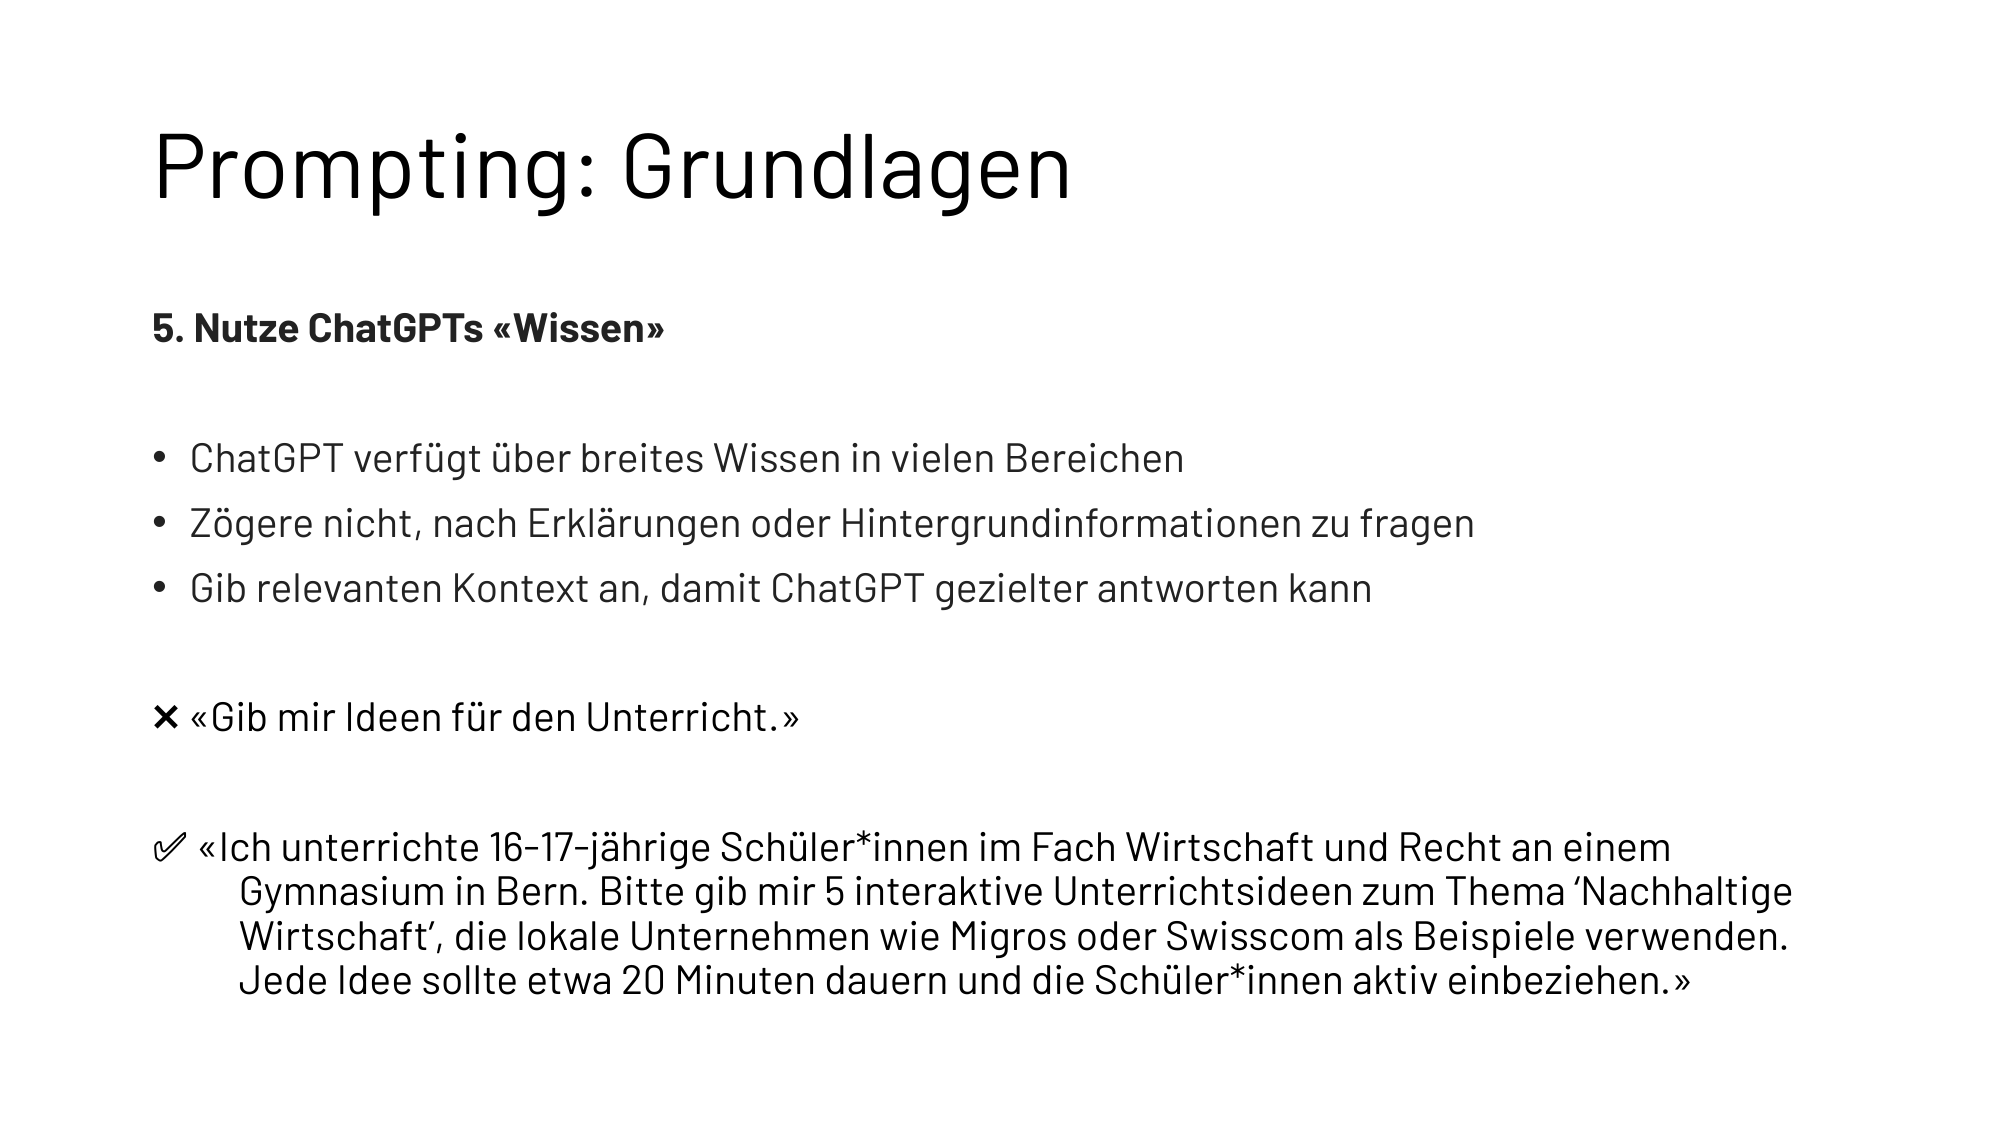

# Prompting: Grundlagen
5. Nutze ChatGPTs «Wissen»

ChatGPT verfügt über breites Wissen in vielen Bereichen
Zögere nicht, nach Erklärungen oder Hintergrundinformationen zu fragen
Gib relevanten Kontext an, damit ChatGPT gezielter antworten kann

❌ «Gib mir Ideen für den Unterricht.»

✅ «Ich unterrichte 16-17-jährige Schüler*innen im Fach Wirtschaft und Recht an einem Gymnasium in Bern. Bitte gib mir 5 interaktive Unterrichtsideen zum Thema ‘Nachhaltige Wirtschaft’, die lokale Unternehmen wie Migros oder Swisscom als Beispiele verwenden. Jede Idee sollte etwa 20 Minuten dauern und die Schüler*innen aktiv einbeziehen.»